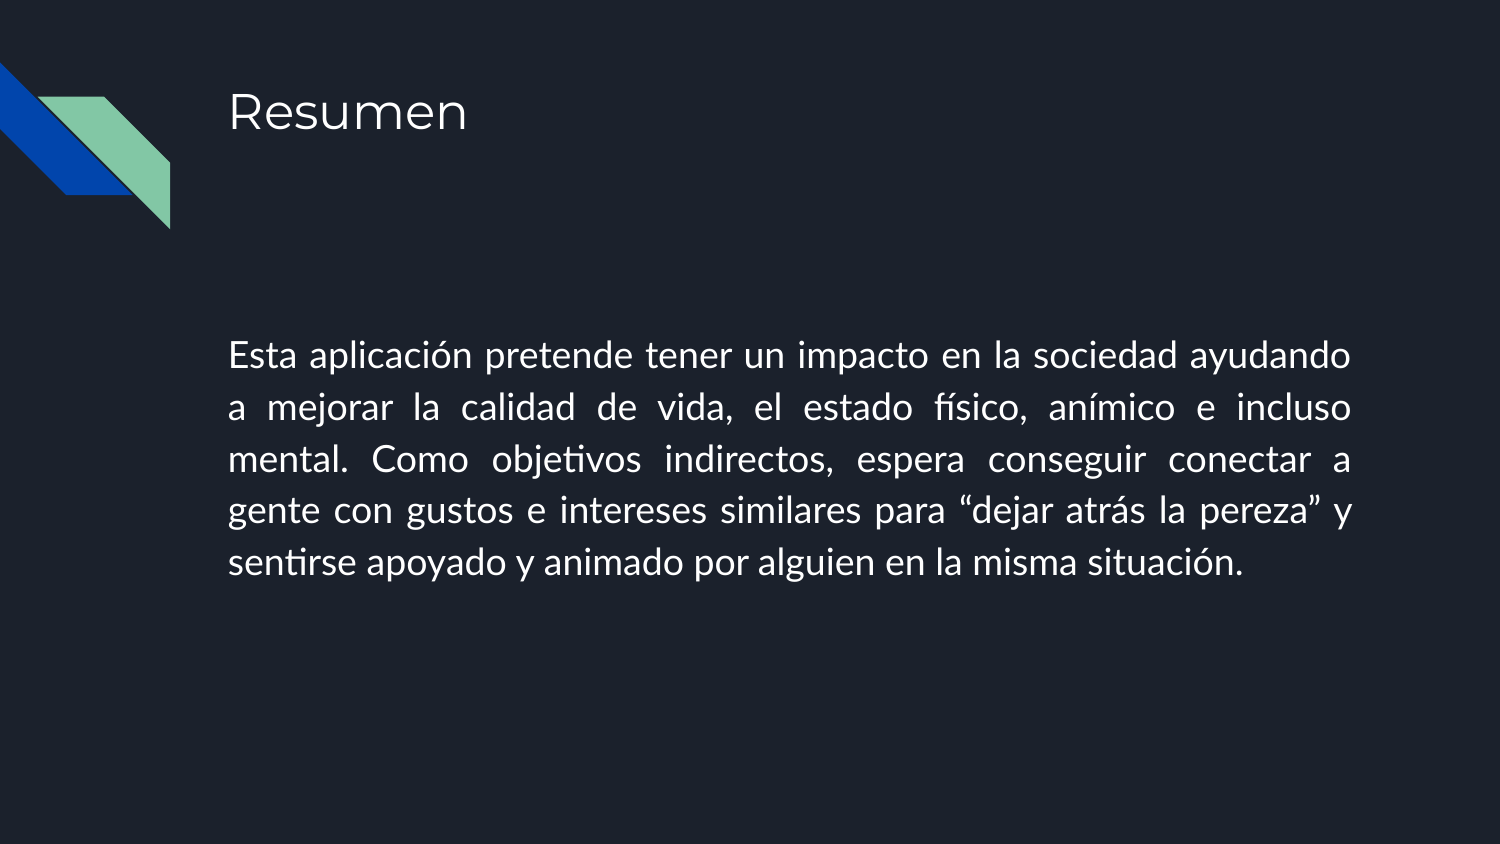

# Resumen
Esta aplicación pretende tener un impacto en la sociedad ayudando a mejorar la calidad de vida, el estado físico, anímico e incluso mental. Como objetivos indirectos, espera conseguir conectar a gente con gustos e intereses similares para “dejar atrás la pereza” y sentirse apoyado y animado por alguien en la misma situación.